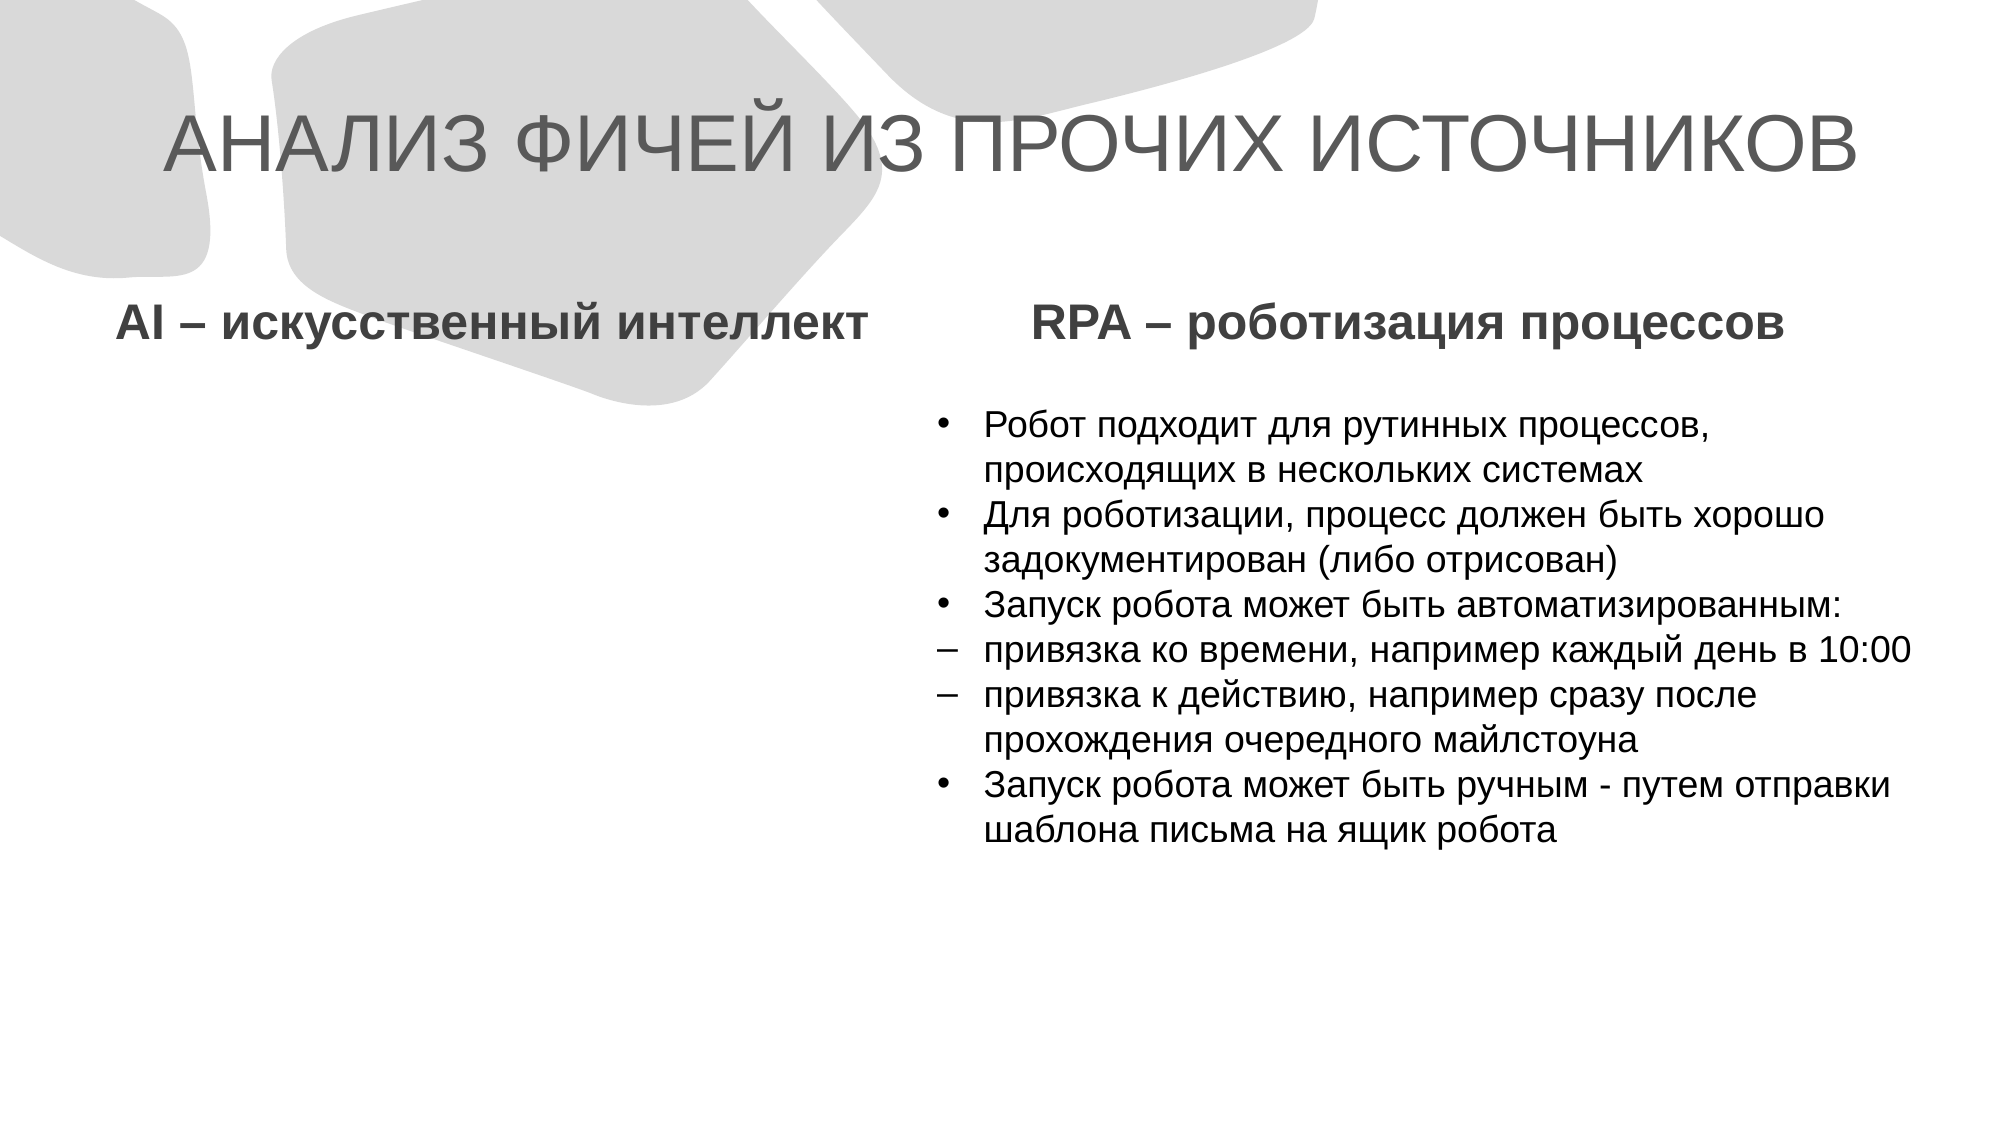

# АНАЛИЗ ФИЧЕЙ ИЗ ПРОЧИХ ИСТОЧНИКОВ
AI – искусственный интеллект
RPA – роботизация процессов
Робот подходит для рутинных процессов, происходящих в нескольких системах
Для роботизации, процесс должен быть хорошо задокументирован (либо отрисован)
Запуск робота может быть автоматизированным:
привязка ко времени, например каждый день в 10:00
привязка к действию, например сразу после прохождения очередного майлстоуна
Запуск робота может быть ручным - путем отправки шаблона письма на ящик робота